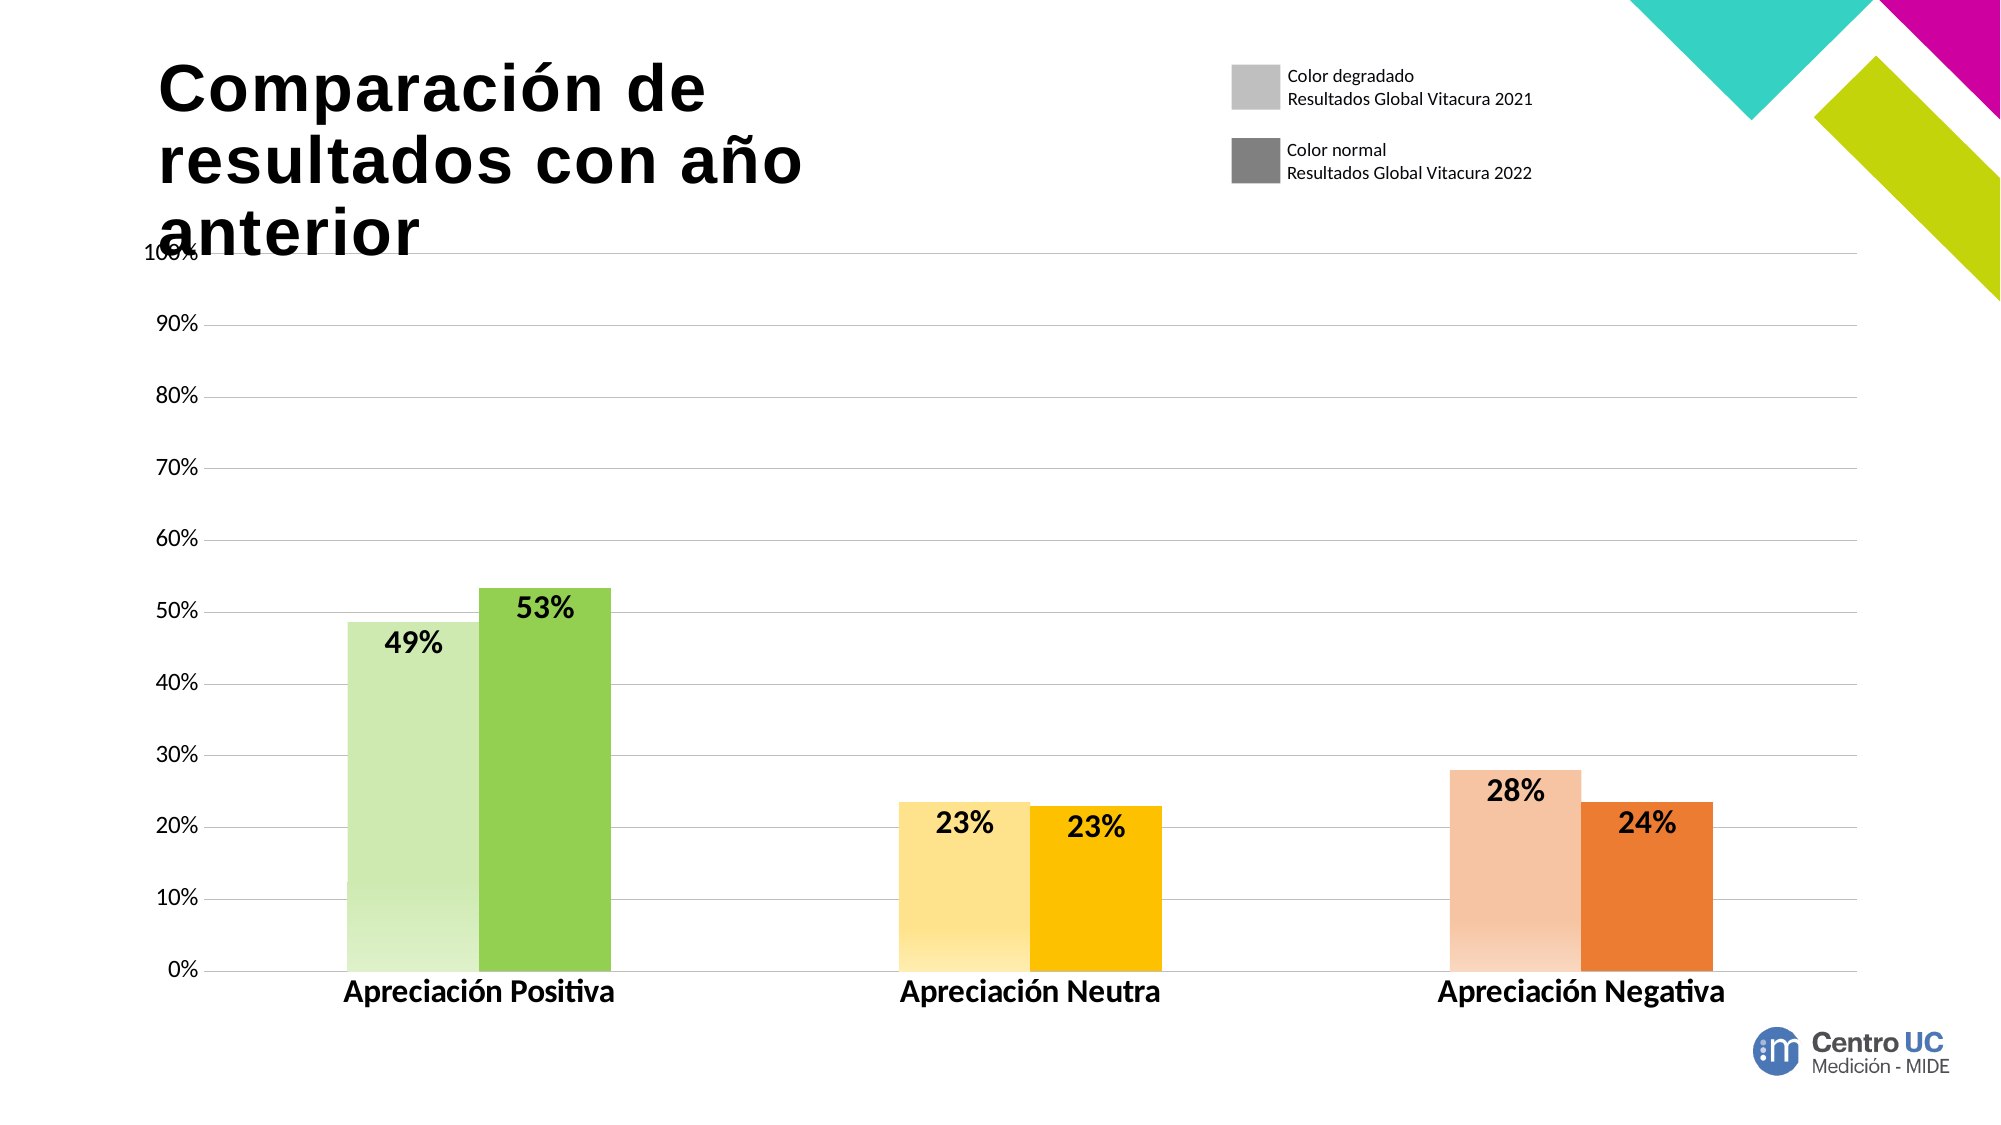

# Comparación de resultados con año anterior
Color degradado
Resultados Global Vitacura 2021

Color normal
Resultados Global Vitacura 2022

### Chart

| Category | Área | Resultados 2021 |
|---|---|---|
| Apreciación Positiva | 0.48565286624203824 | 0.5347620400862574 |
| Apreciación Neutra | 0.23445859872611466 | 0.22991925912305045 |
| Apreciación Negativa | 0.27988853503184713 | 0.23531870079069223 |